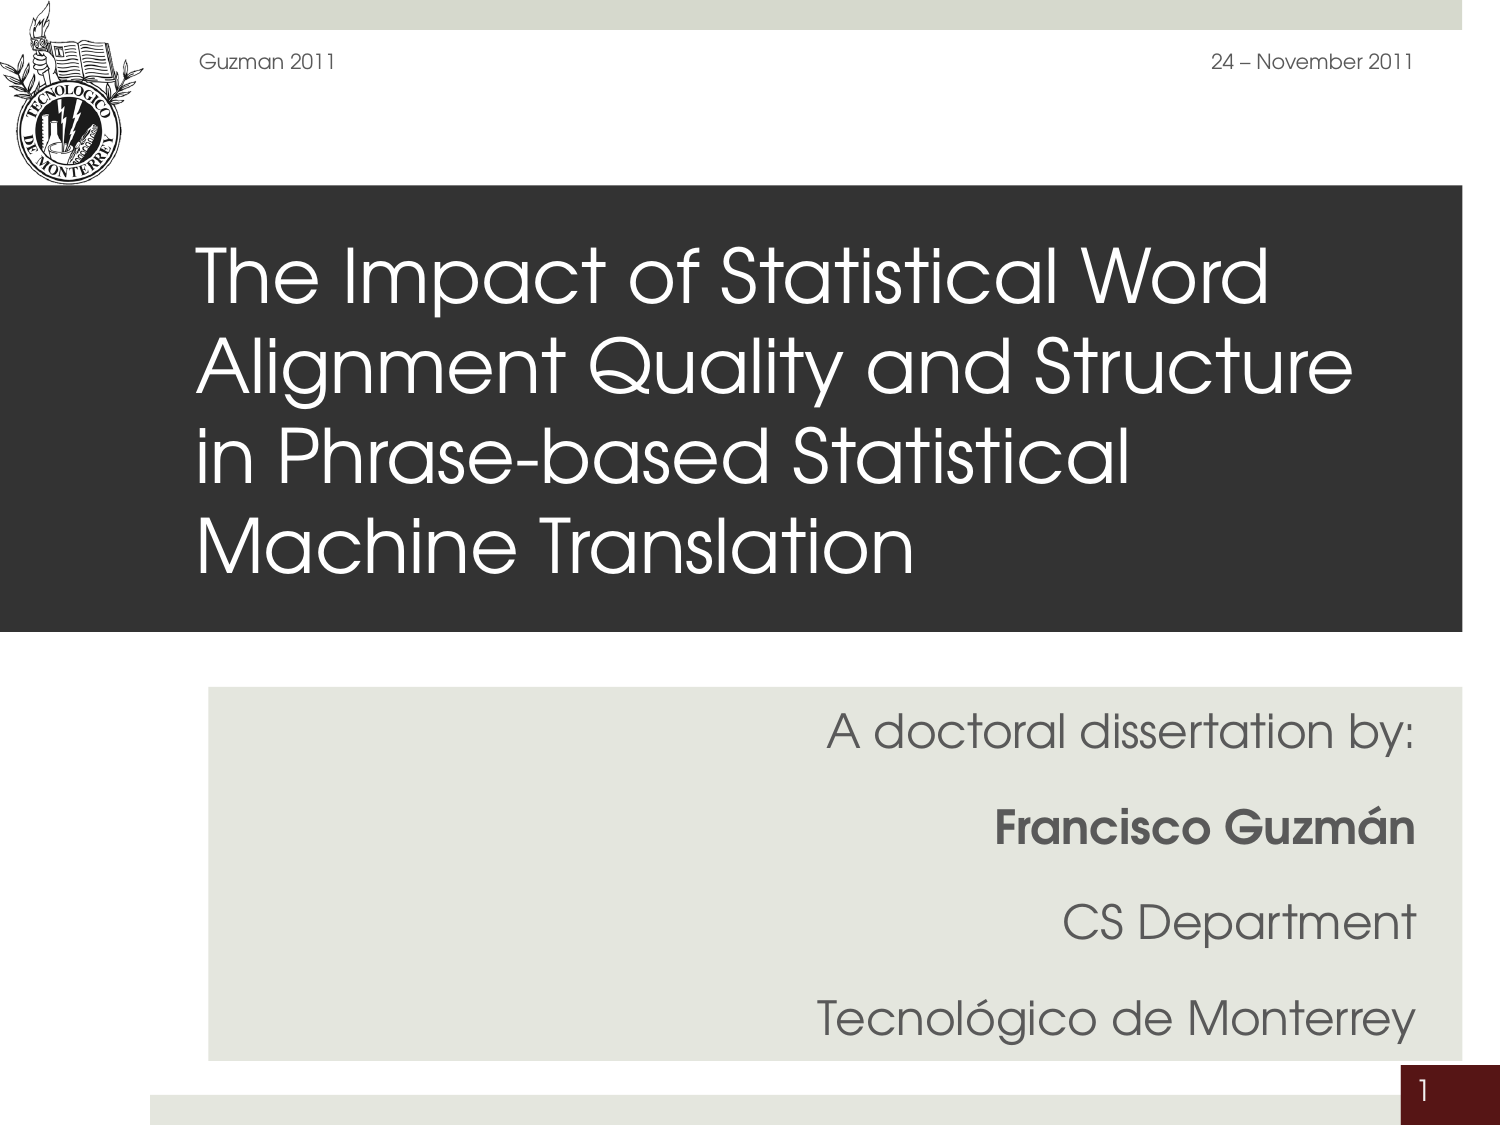

Guzman 2011
24 – November 2011
# The Impact of Statistical Word Alignment Quality and Structure in Phrase-based Statistical Machine Translation
A doctoral dissertation by:
Francisco Guzmán
CS Department
Tecnológico de Monterrey